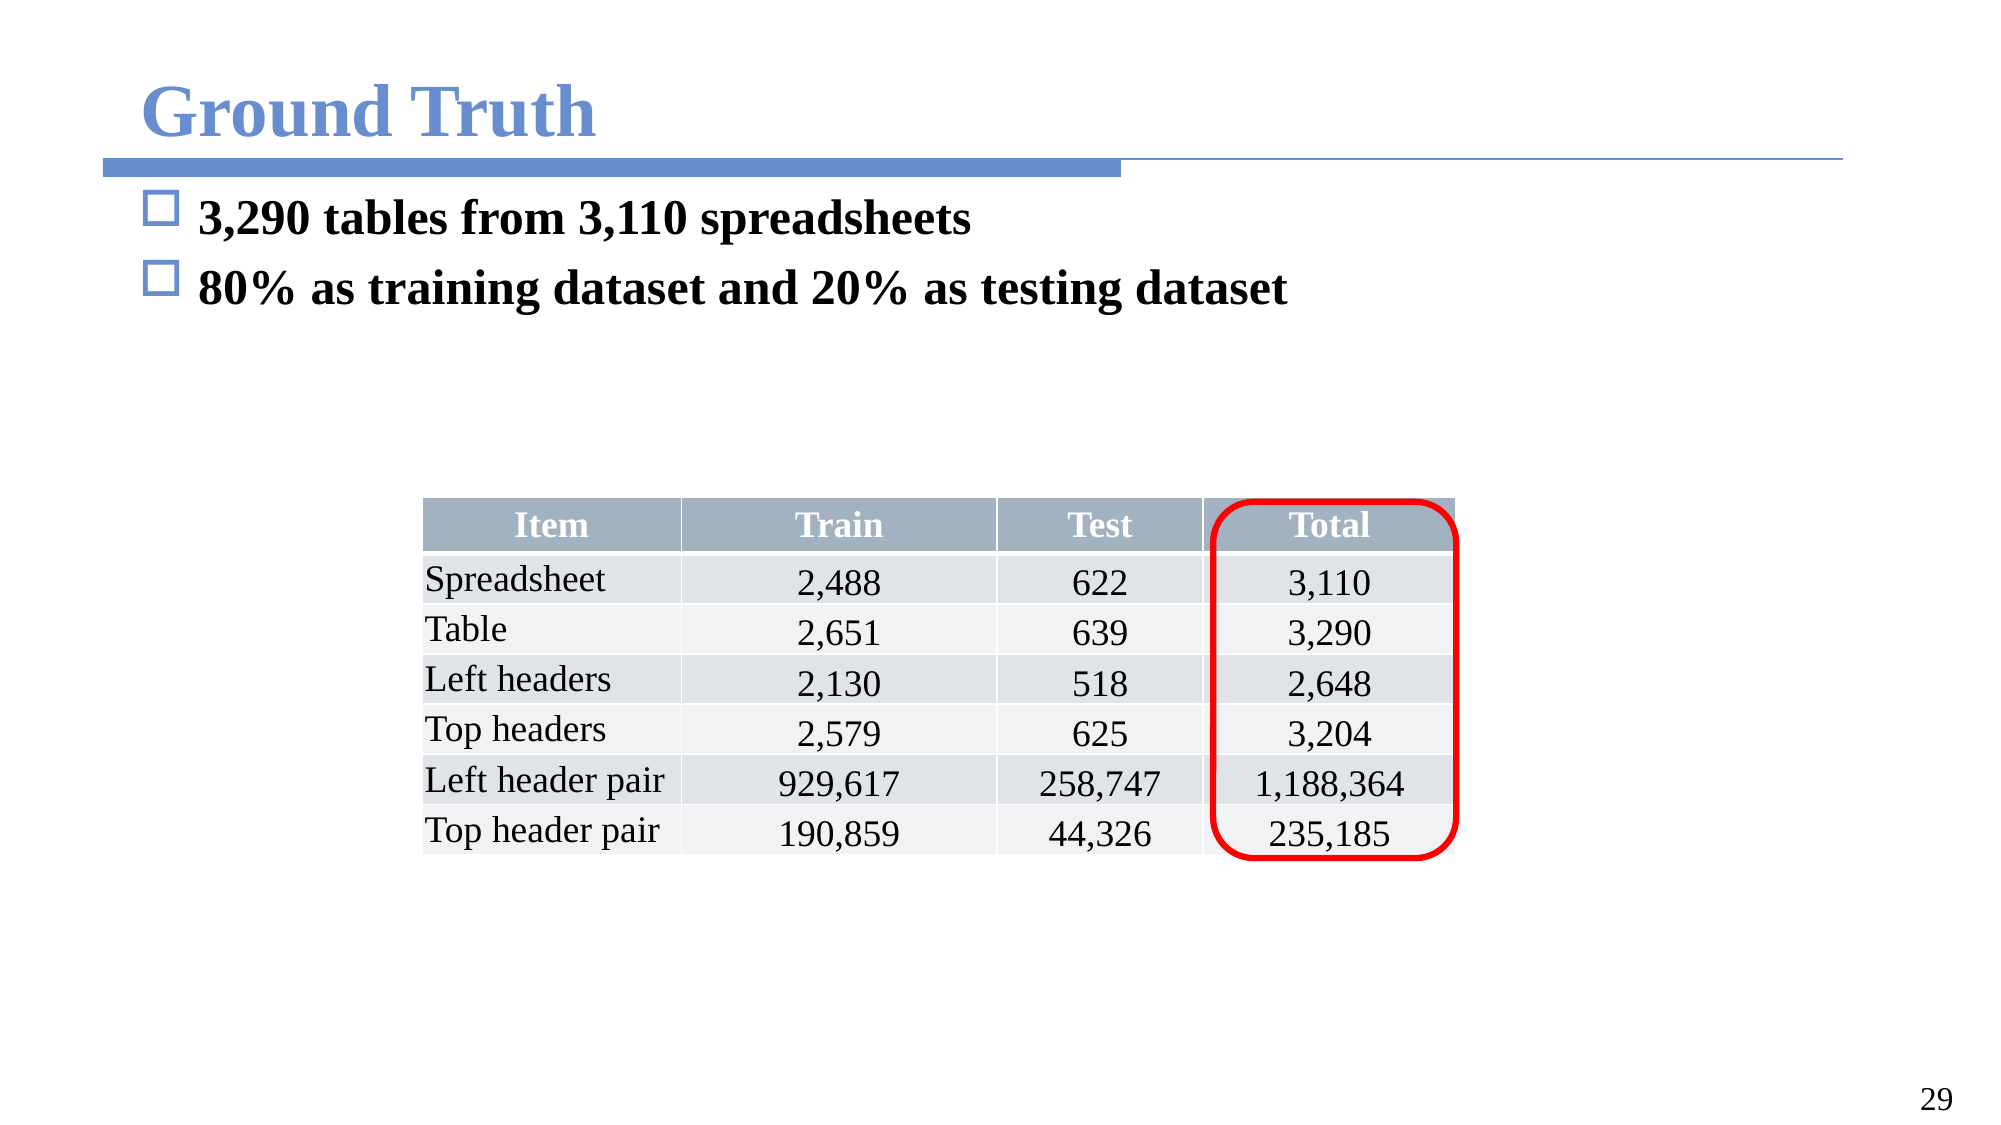

# Ground Truth
3,290 tables from 3,110 spreadsheets
80% as training dataset and 20% as testing dataset

| Item | Train | Test | Total |
| --- | --- | --- | --- |
| Spreadsheet | 2,488 | 622 | 3,110 |
| Table | 2,651 | 639 | 3,290 |
| Left headers | 2,130 | 518 | 2,648 |
| Top headers | 2,579 | 625 | 3,204 |
| Left header pair | 929,617 | 258,747 | 1,188,364 |
| Top header pair | 190,859 | 44,326 | 235,185 |

29